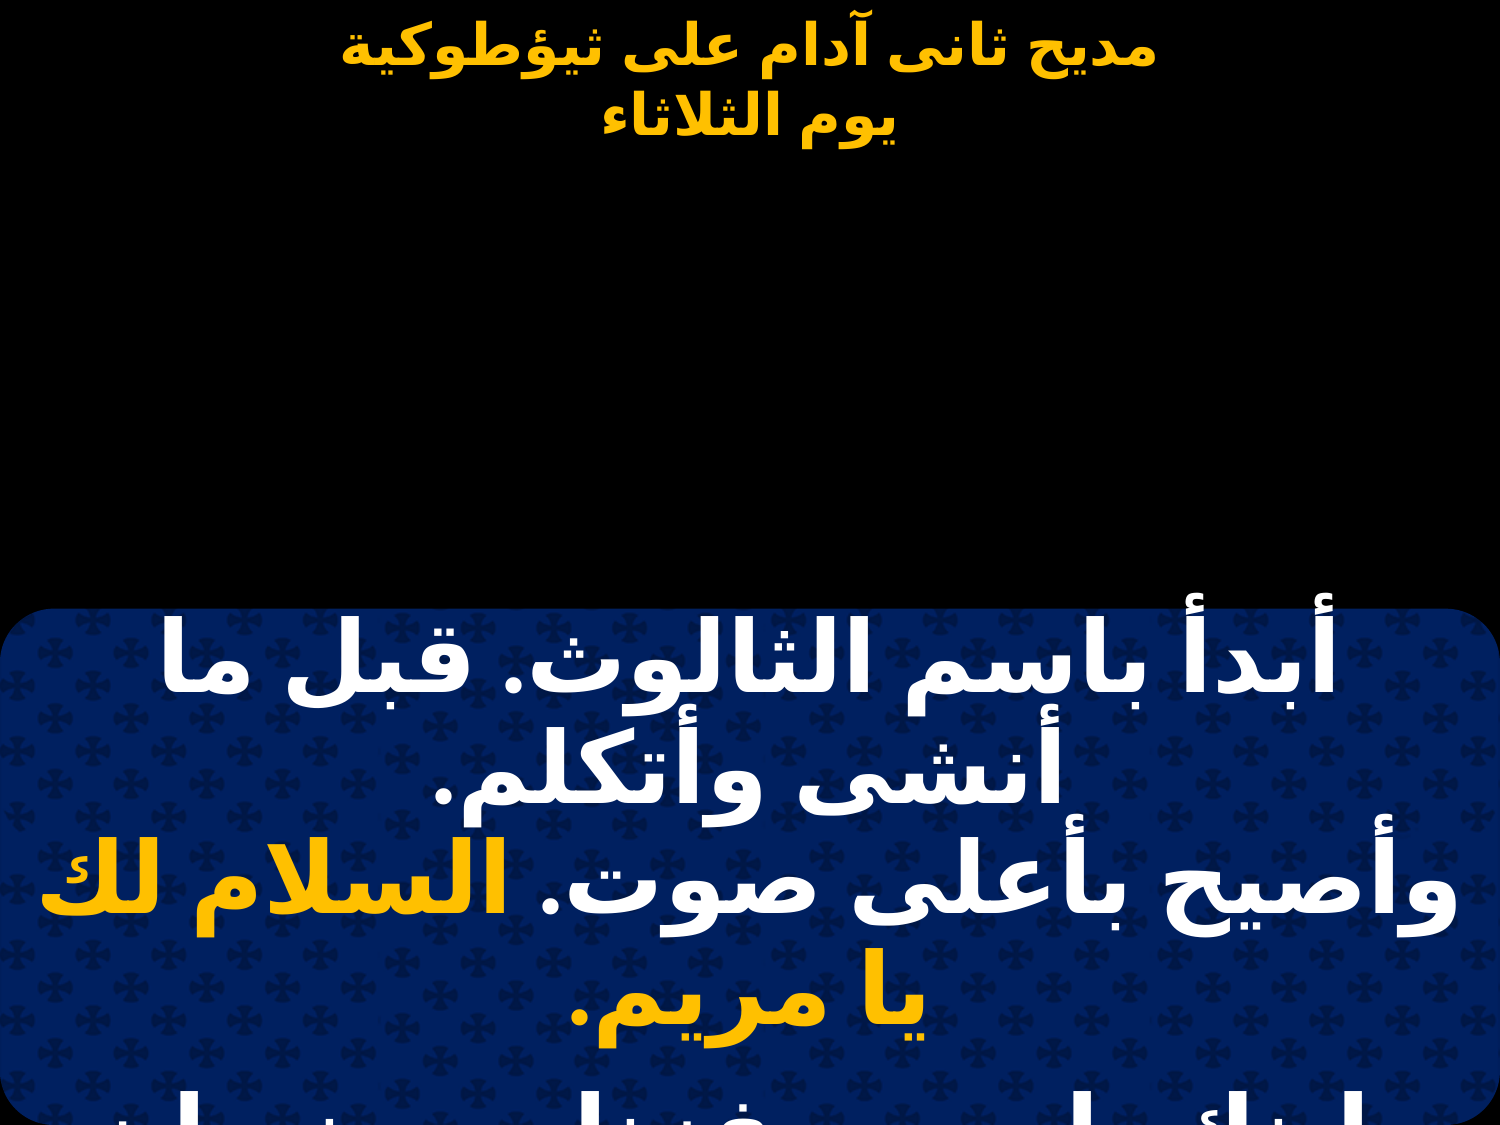

# مديح ثانى آدام على ثيؤطوكية يوم الثلاثاء
| أبدأ باسم الثالوث. قبل ما أنشى وأتكلم. وأصيح بأعلى صوت. السلام لك يا مريم. |
| --- |
|  |
| بإبنك يا مريم فزنا. من نيران جهنم. وأبناء الملكوت صرنا. السلام لك يا مريم. |